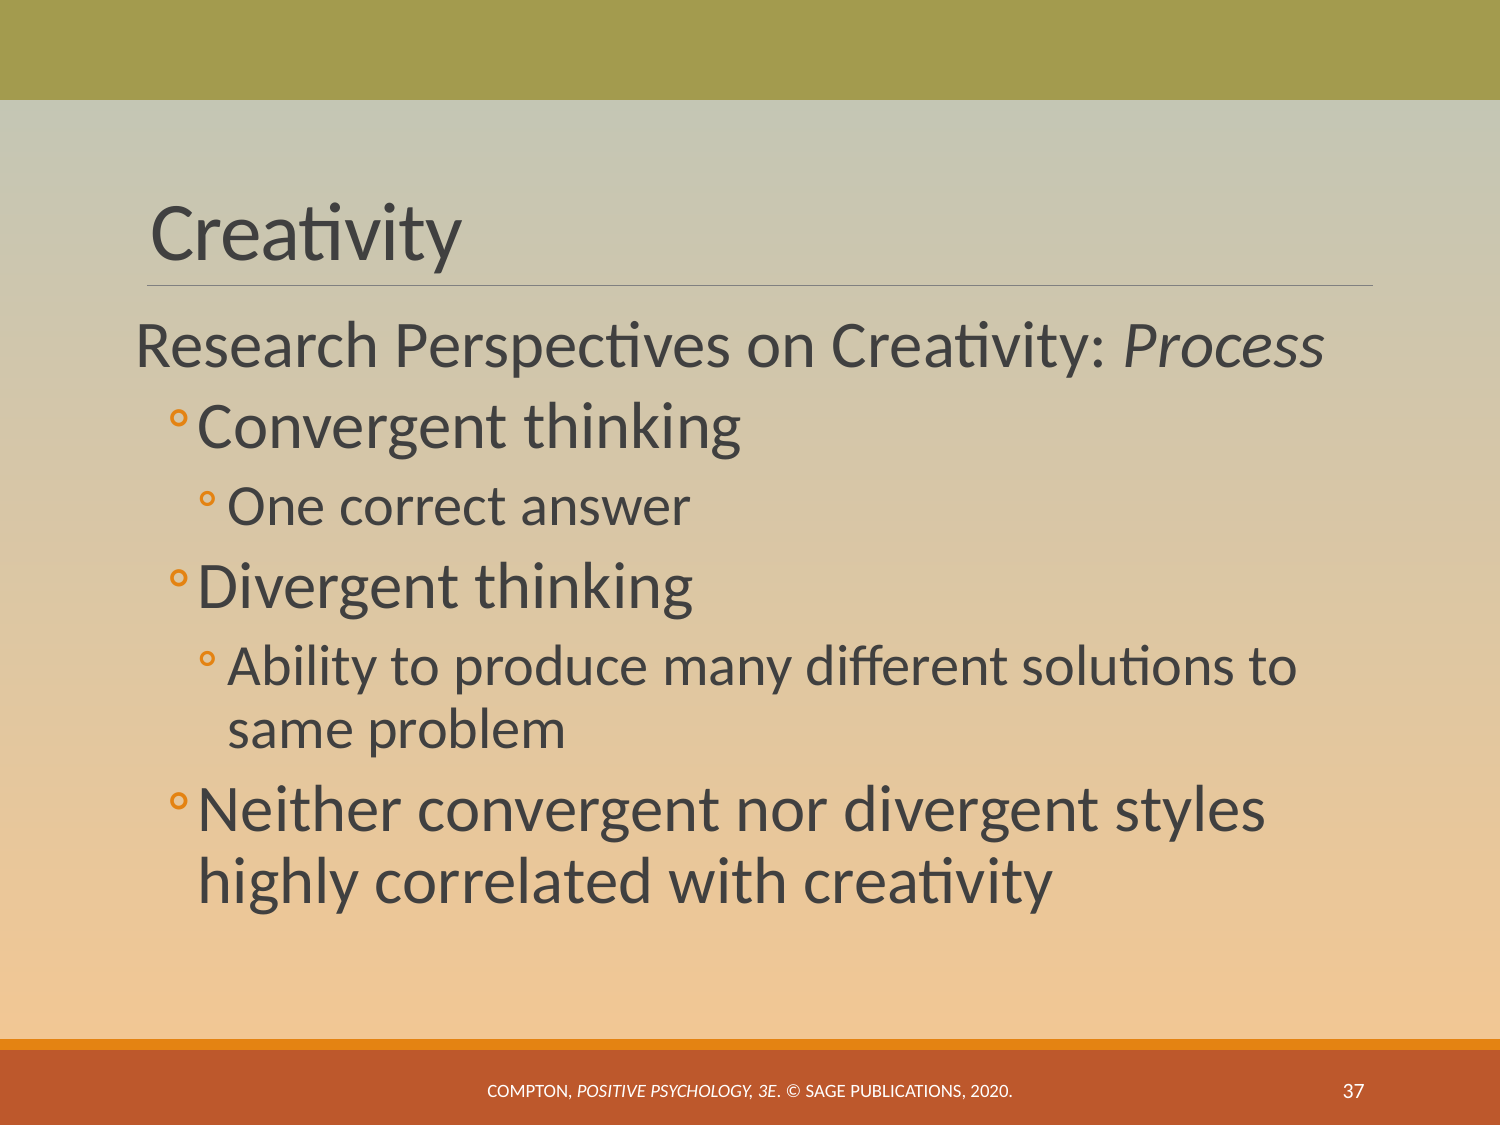

# Creativity
Research Perspectives on Creativity: Process
Convergent thinking
One correct answer
Divergent thinking
Ability to produce many different solutions to  same problem
Neither convergent nor divergent styles highly correlated with creativity
Compton, Positive Psychology, 3e. © SAGE Publications, 2020.
37